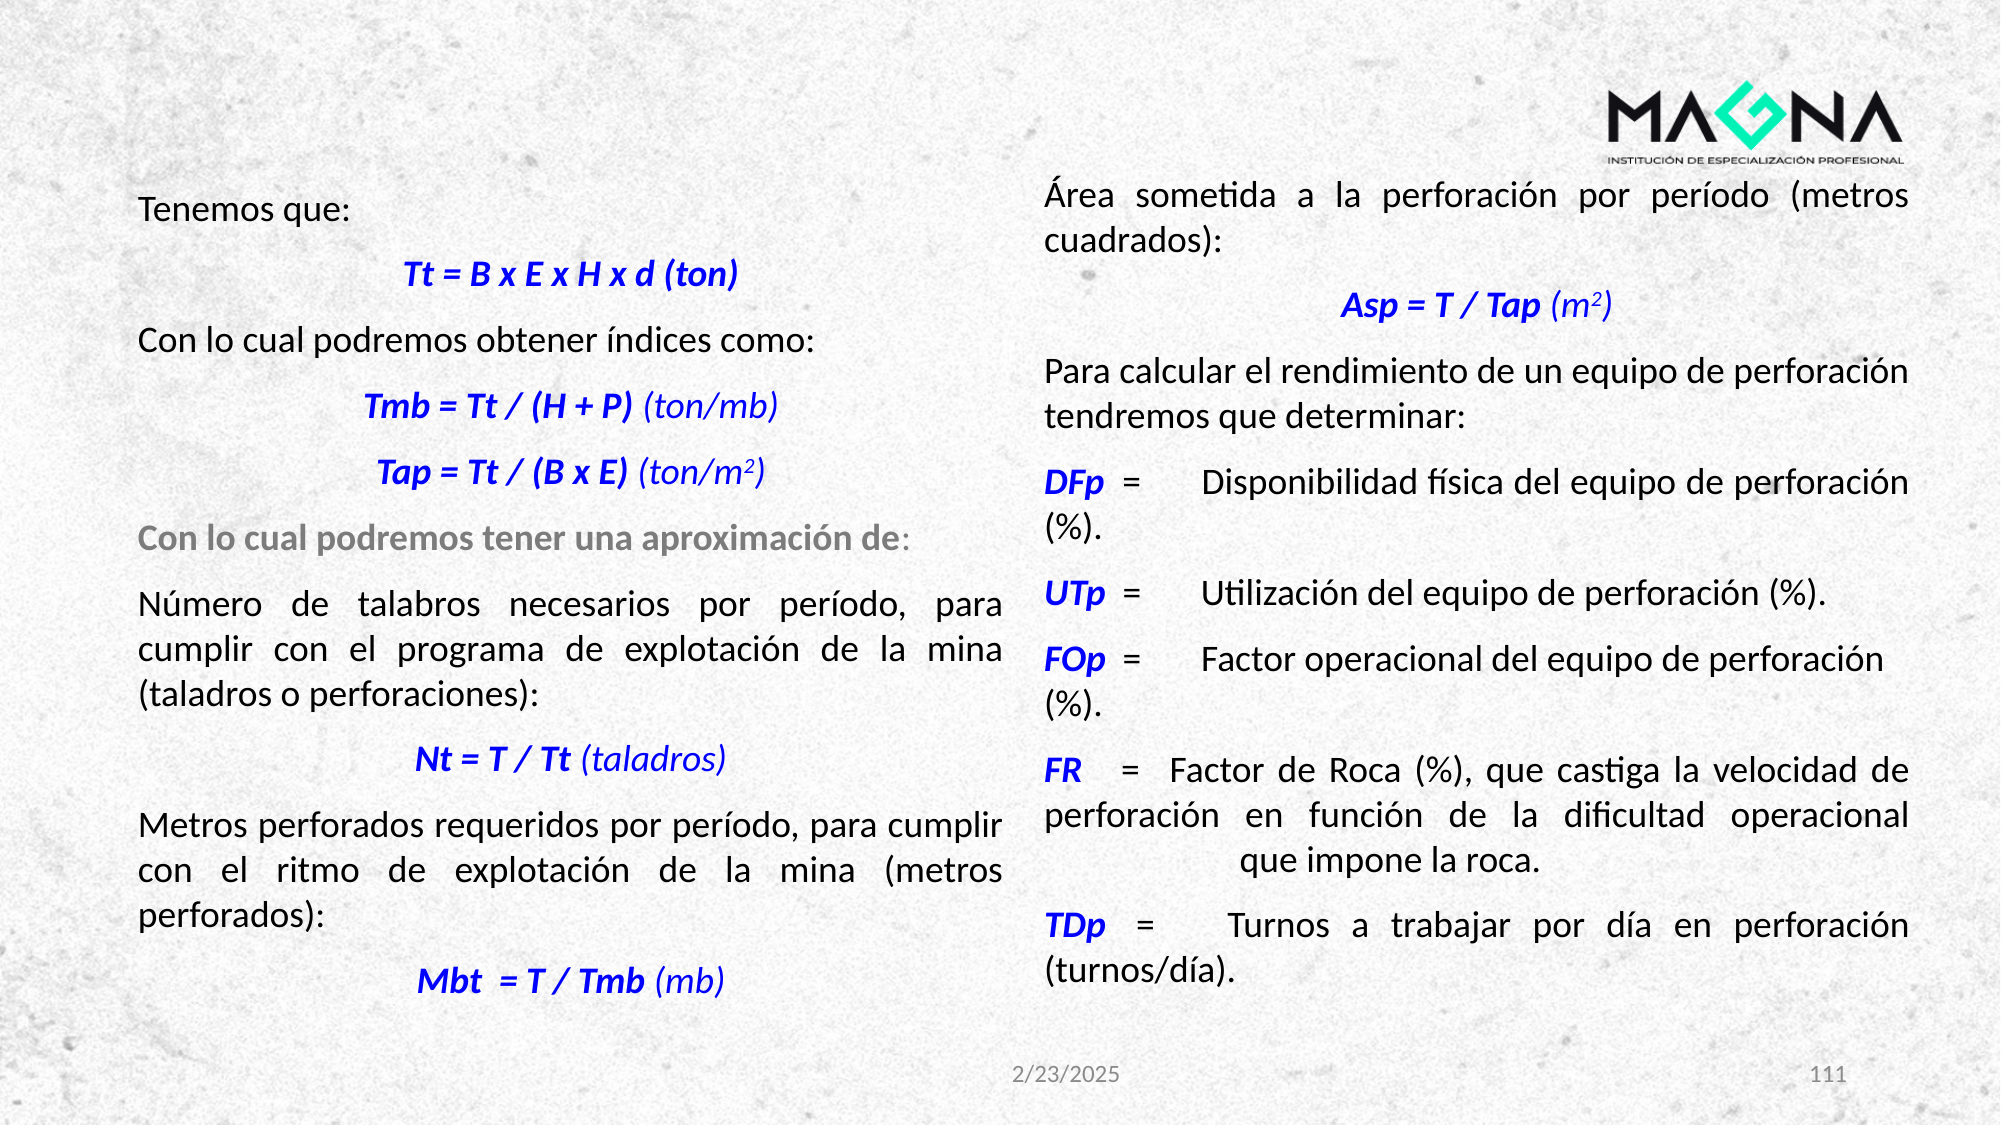

Área sometida a la perforación por período (metros cuadrados):
Asp = T / Tap (m2)
Para calcular el rendimiento de un equipo de perforación tendremos que determinar:
DFp  =       Disponibilidad física del equipo de perforación (%).
UTp  =       Utilización del equipo de perforación (%).
FOp  =       Factor operacional del equipo de perforación (%).
FR    =   Factor de Roca (%), que castiga la velocidad de perforación en función de la dificultad operacional                        que impone la roca.
TDp  =       Turnos a trabajar por día en perforación (turnos/día).
Tenemos que:
Tt = B x E x H x d (ton)
Con lo cual podremos obtener índices como:
Tmb = Tt / (H + P) (ton/mb)
Tap = Tt / (B x E) (ton/m2)
Con lo cual podremos tener una aproximación de:
Número de talabros necesarios por período, para cumplir con el programa de explotación de la mina (taladros o perforaciones):
Nt = T / Tt (taladros)
Metros perforados requeridos por período, para cumplir con el ritmo de explotación de la mina (metros perforados):
Mbt  = T / Tmb (mb)
2/23/2025
111